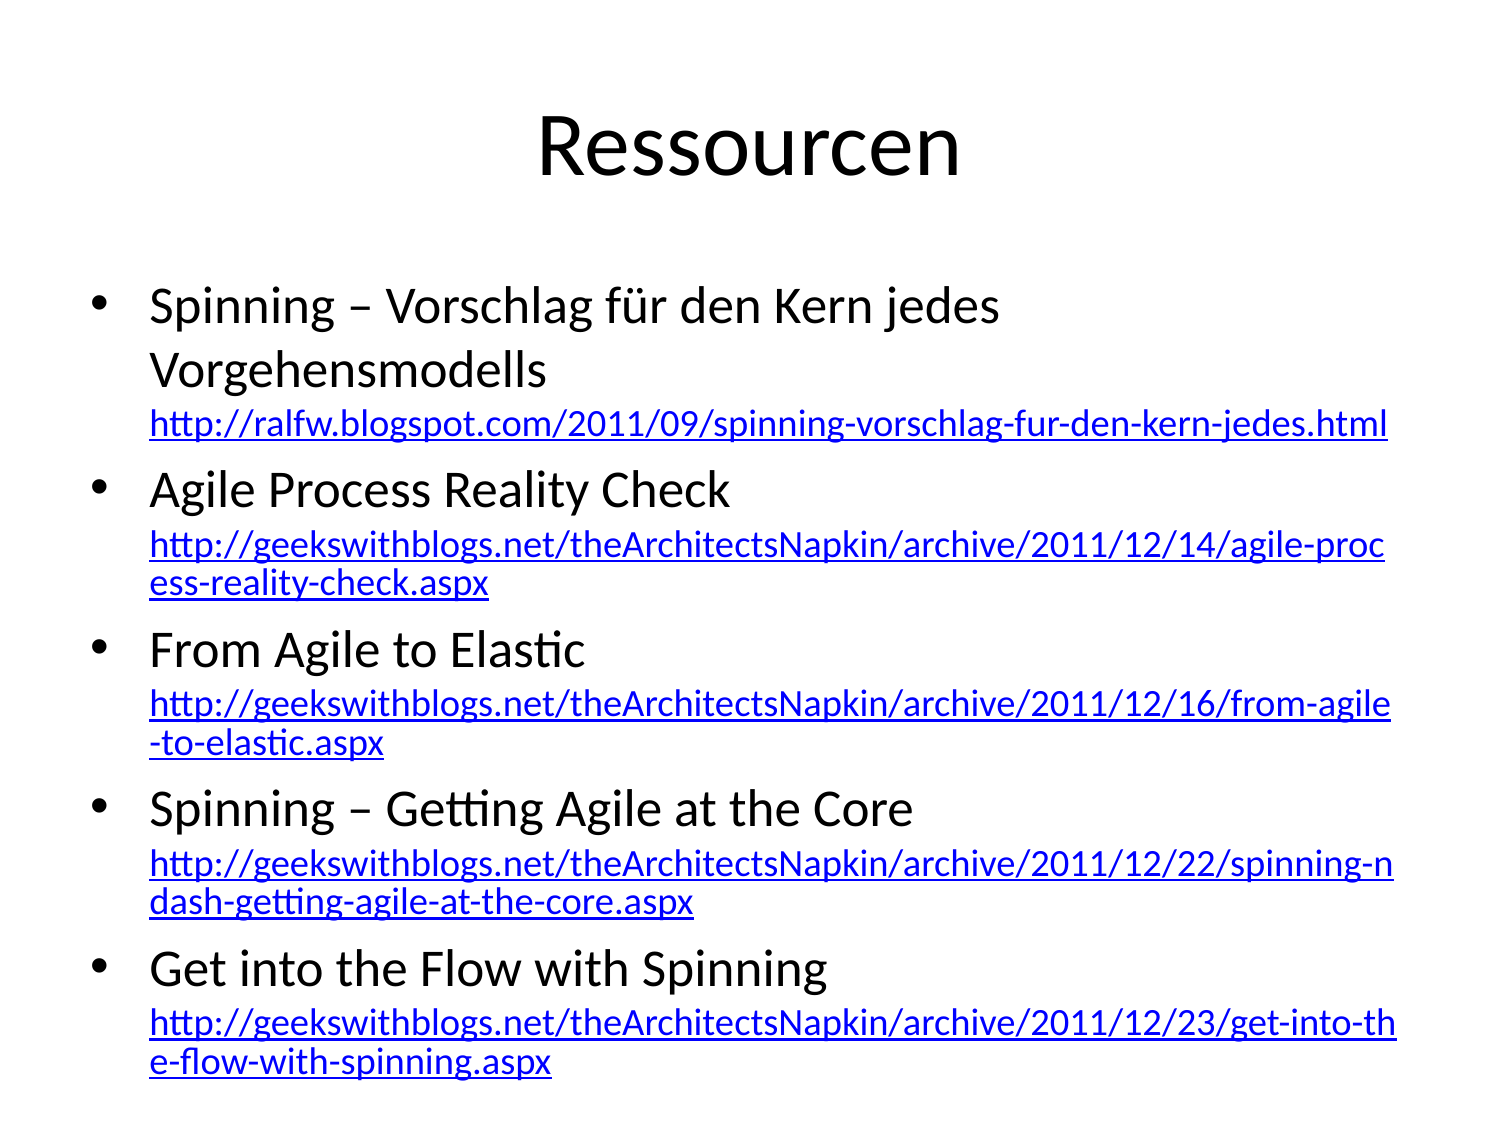

# Ressourcen
Spinning – Vorschlag für den Kern jedes Vorgehensmodells
http://ralfw.blogspot.com/2011/09/spinning-vorschlag-fur-den-kern-jedes.html
Agile Process Reality Check
http://geekswithblogs.net/theArchitectsNapkin/archive/2011/12/14/agile-process-reality-check.aspx
From Agile to Elastic
http://geekswithblogs.net/theArchitectsNapkin/archive/2011/12/16/from-agile-to-elastic.aspx
Spinning – Getting Agile at the Core
http://geekswithblogs.net/theArchitectsNapkin/archive/2011/12/22/spinning-ndash-getting-agile-at-the-core.aspx
Get into the Flow with Spinning
http://geekswithblogs.net/theArchitectsNapkin/archive/2011/12/23/get-into-the-flow-with-spinning.aspx